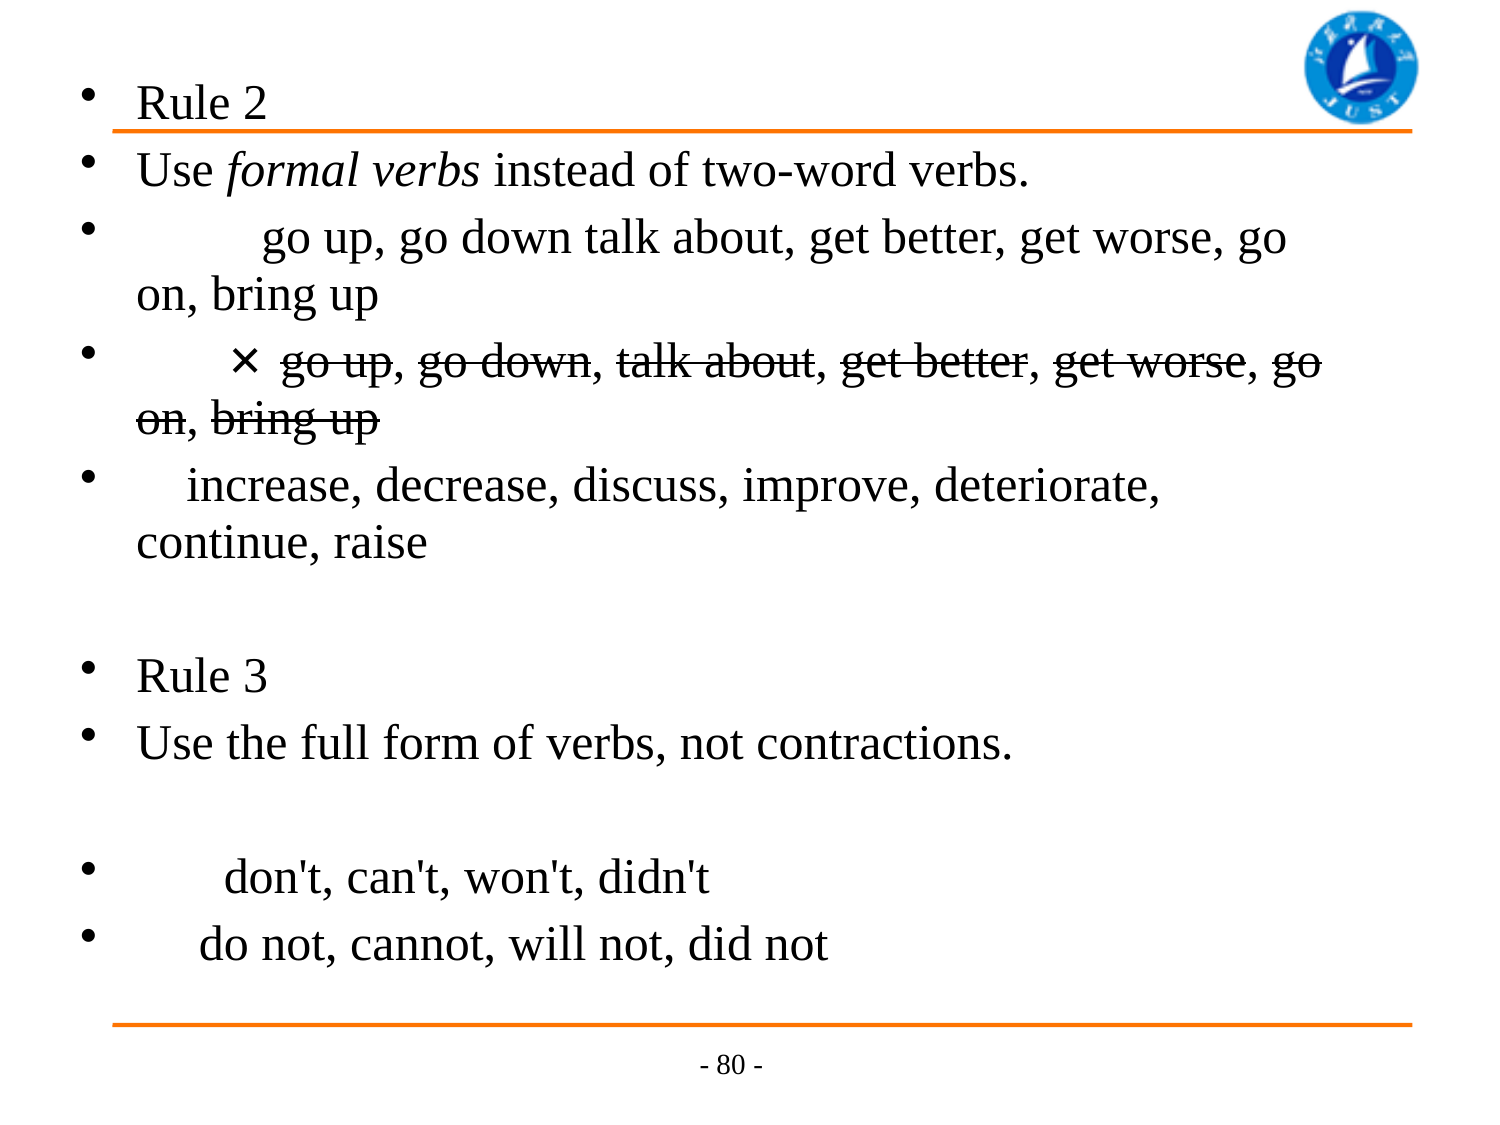

Rule 2
Use formal verbs instead of two-word verbs.
          go up, go down talk about, get better, get worse, go on, bring up
       ✗ go up, go down, talk about, get better, get worse, go on, bring up
    increase, decrease, discuss, improve, deteriorate, continue, raise

Rule 3
Use the full form of verbs, not contractions.

       don't, can't, won't, didn't
     do not, cannot, will not, did not

- 80 -